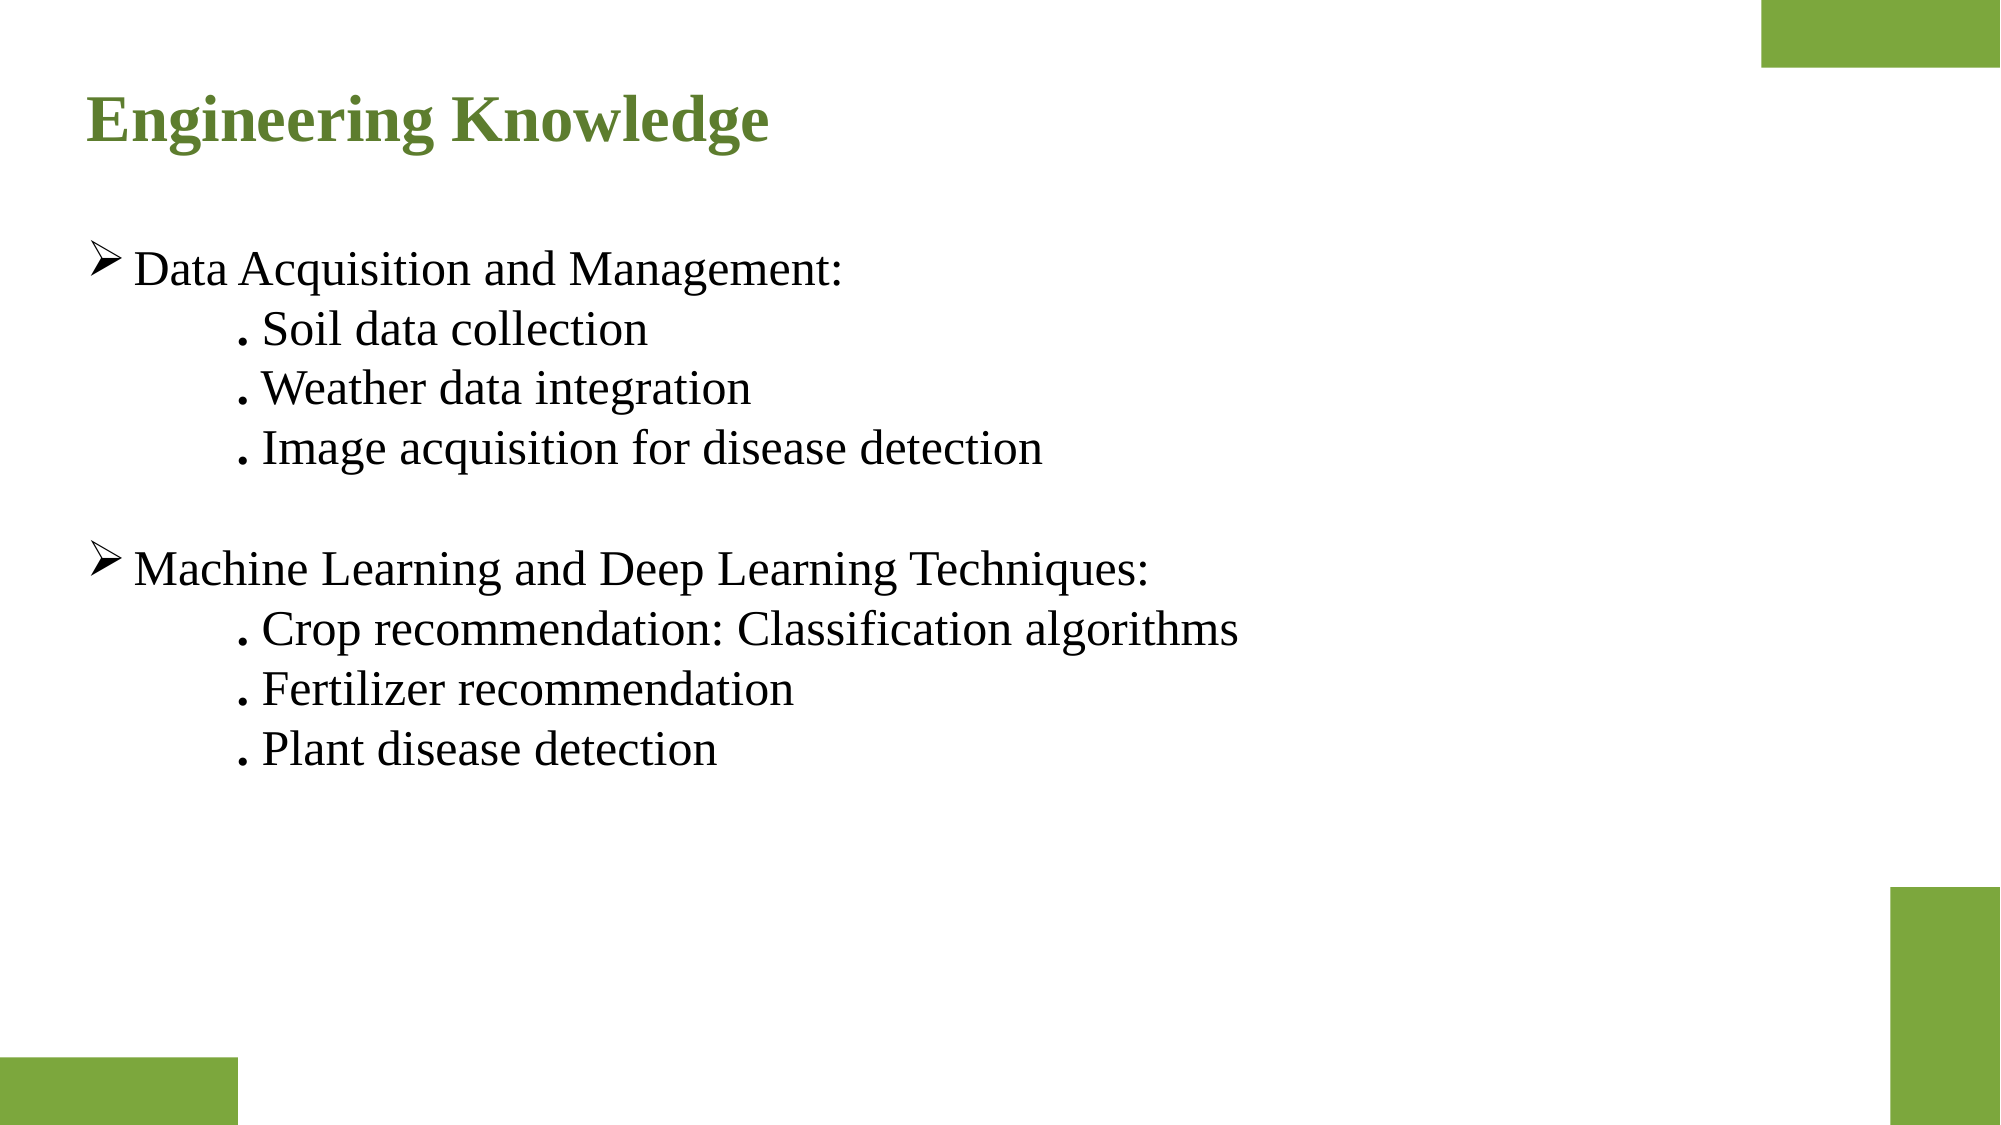

Engineering Knowledge

Data Acquisition and Management:
 	. Soil data collection
 	. Weather data integration
 	. Image acquisition for disease detection

Machine Learning and Deep Learning Techniques:
	. Crop recommendation: Classification algorithms
	. Fertilizer recommendation
	. Plant disease detection